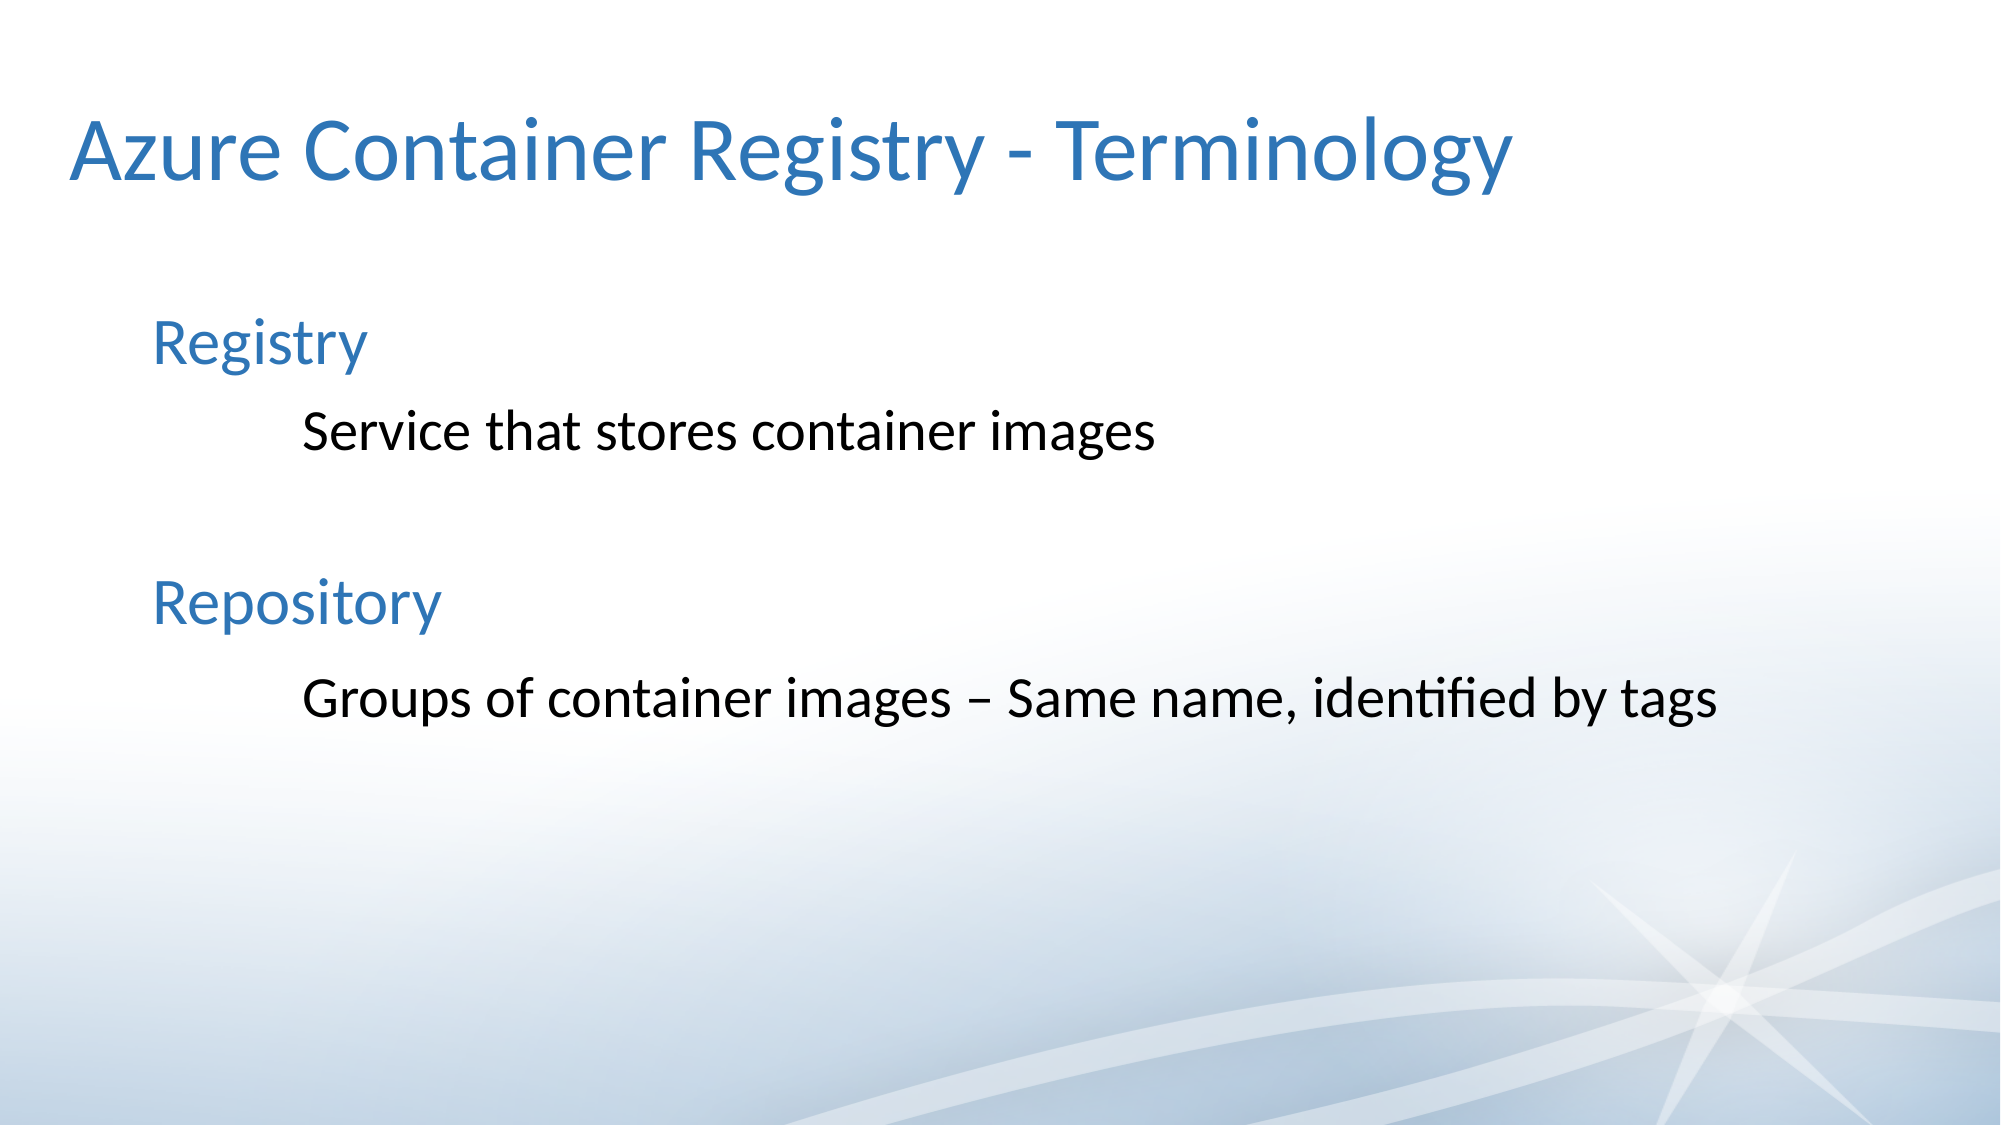

# Azure Container Registry - Terminology
Registry
	Service that stores container images

Repository
	Groups of container images – Same name, identified by tags